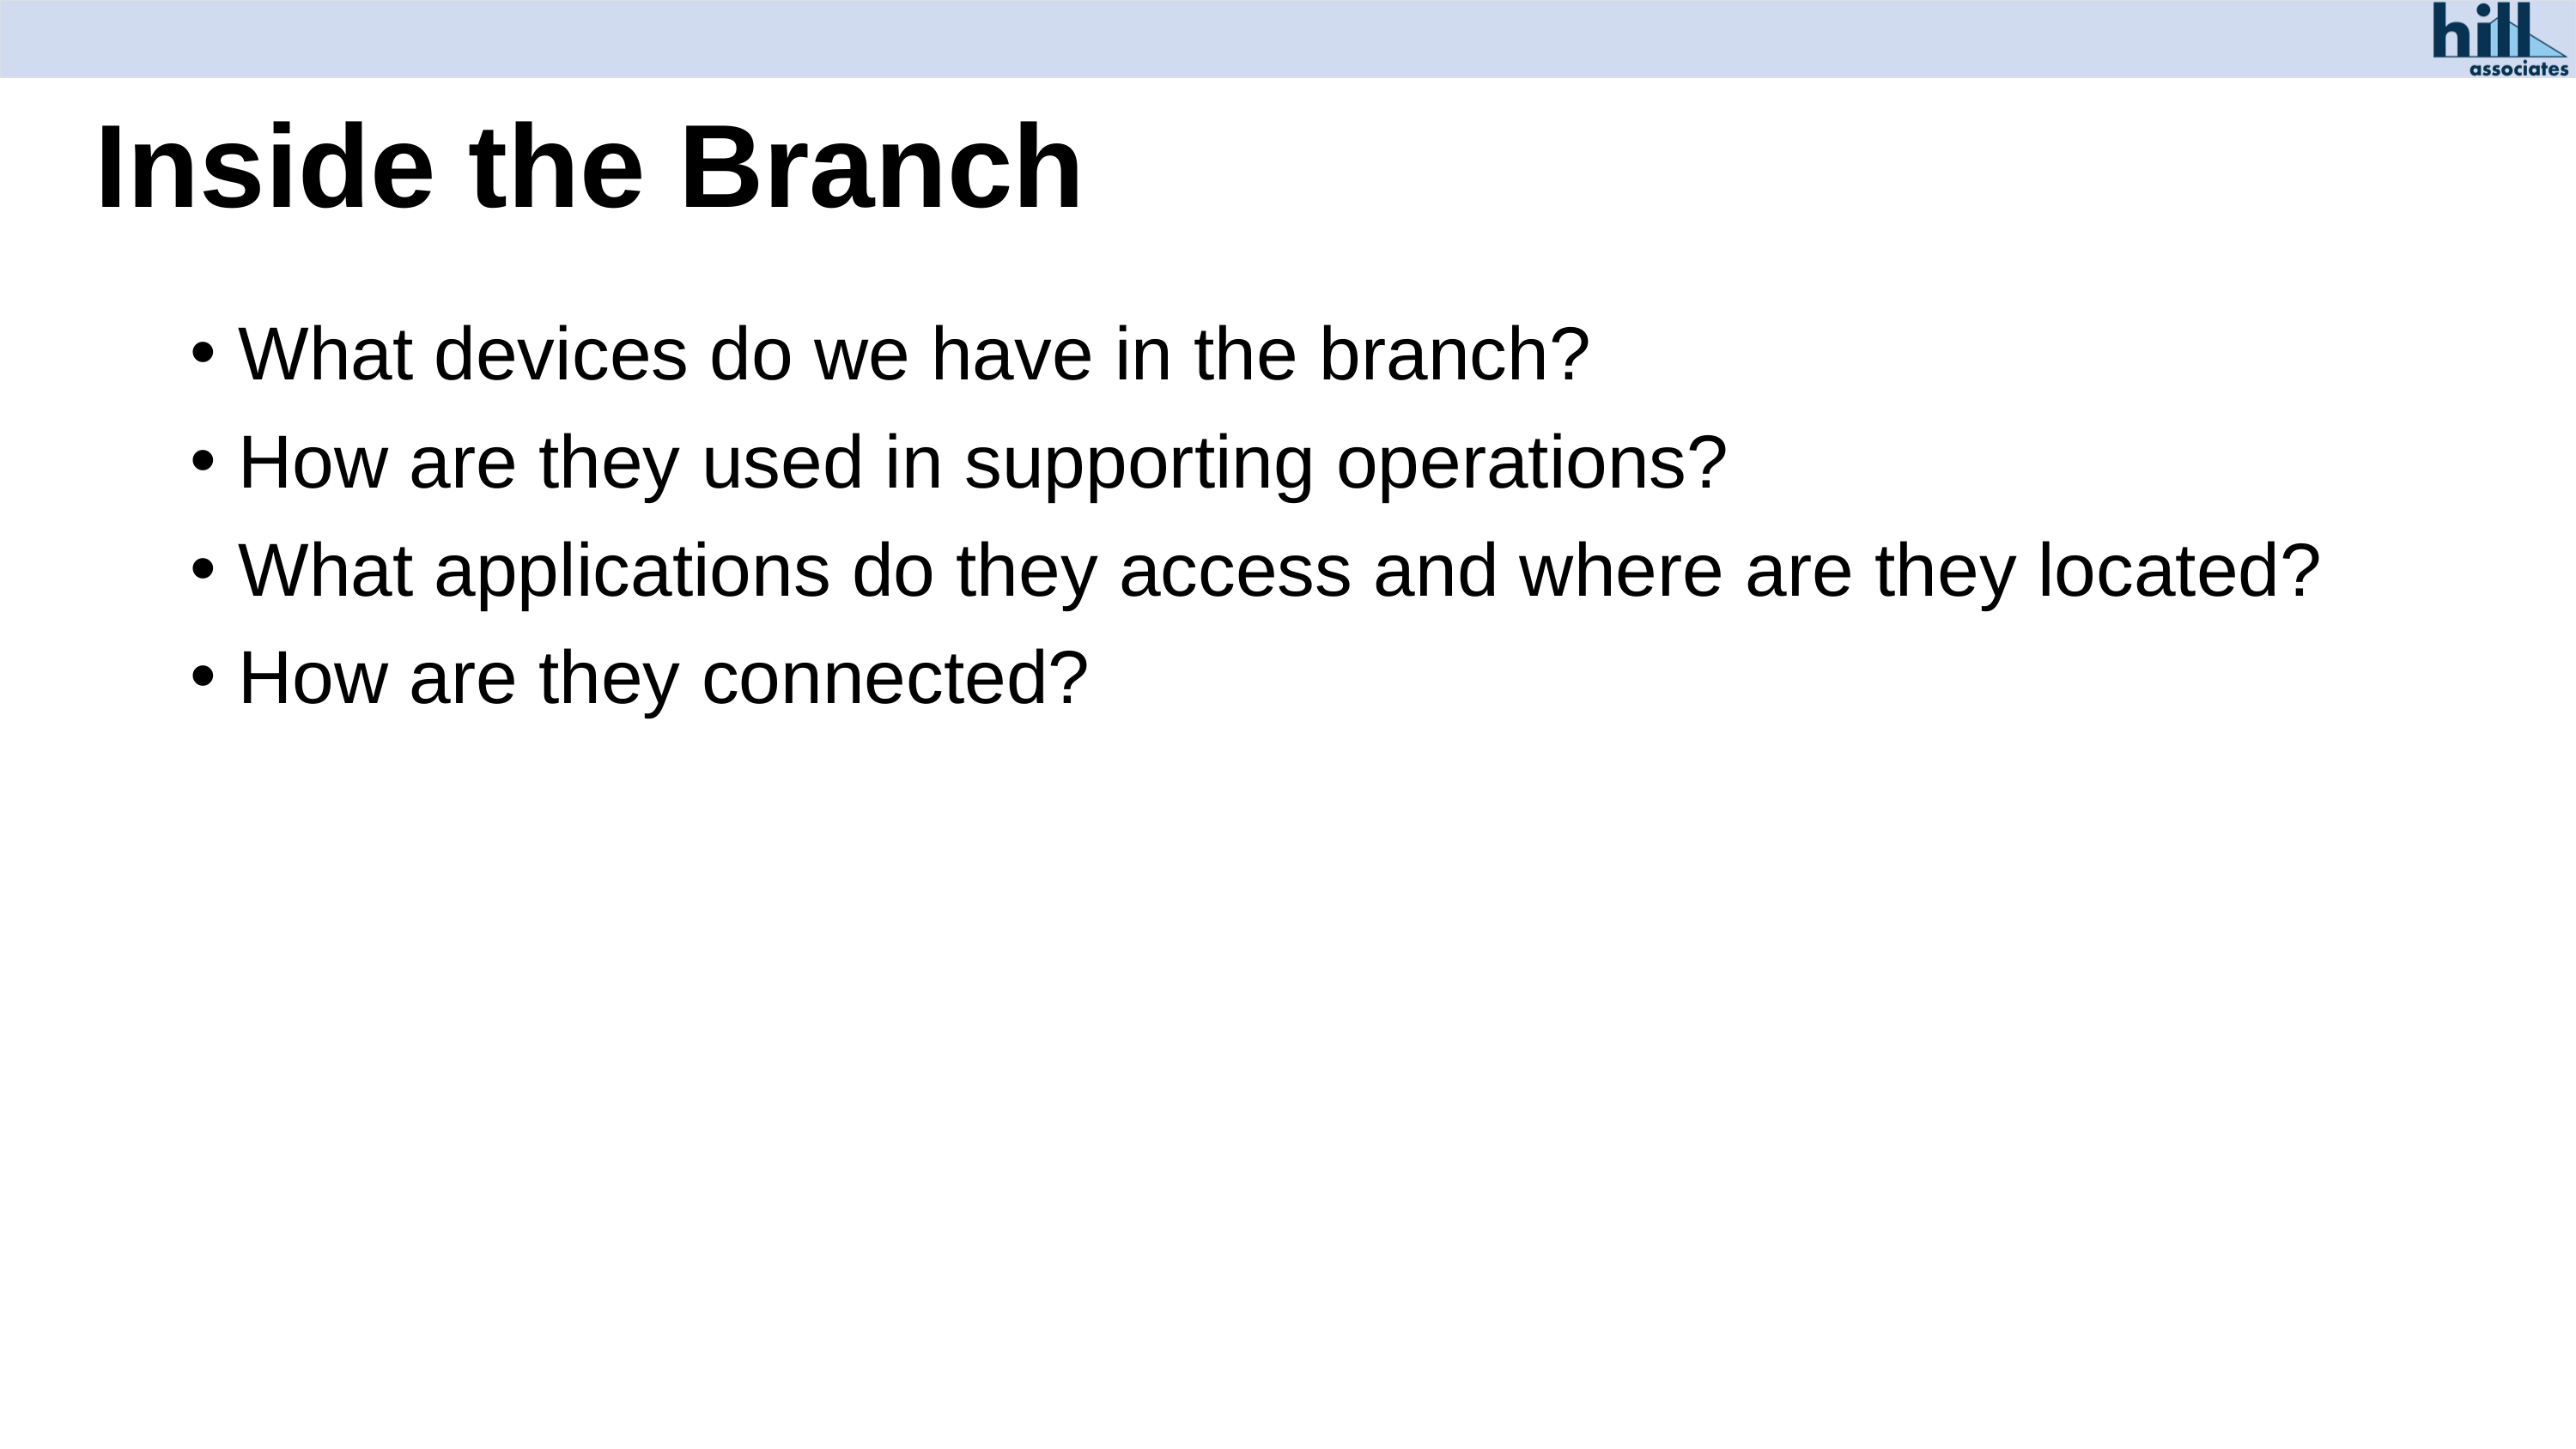

# Inside the Branch
What devices do we have in the branch?
How are they used in supporting operations?
What applications do they access and where are they located?
How are they connected?